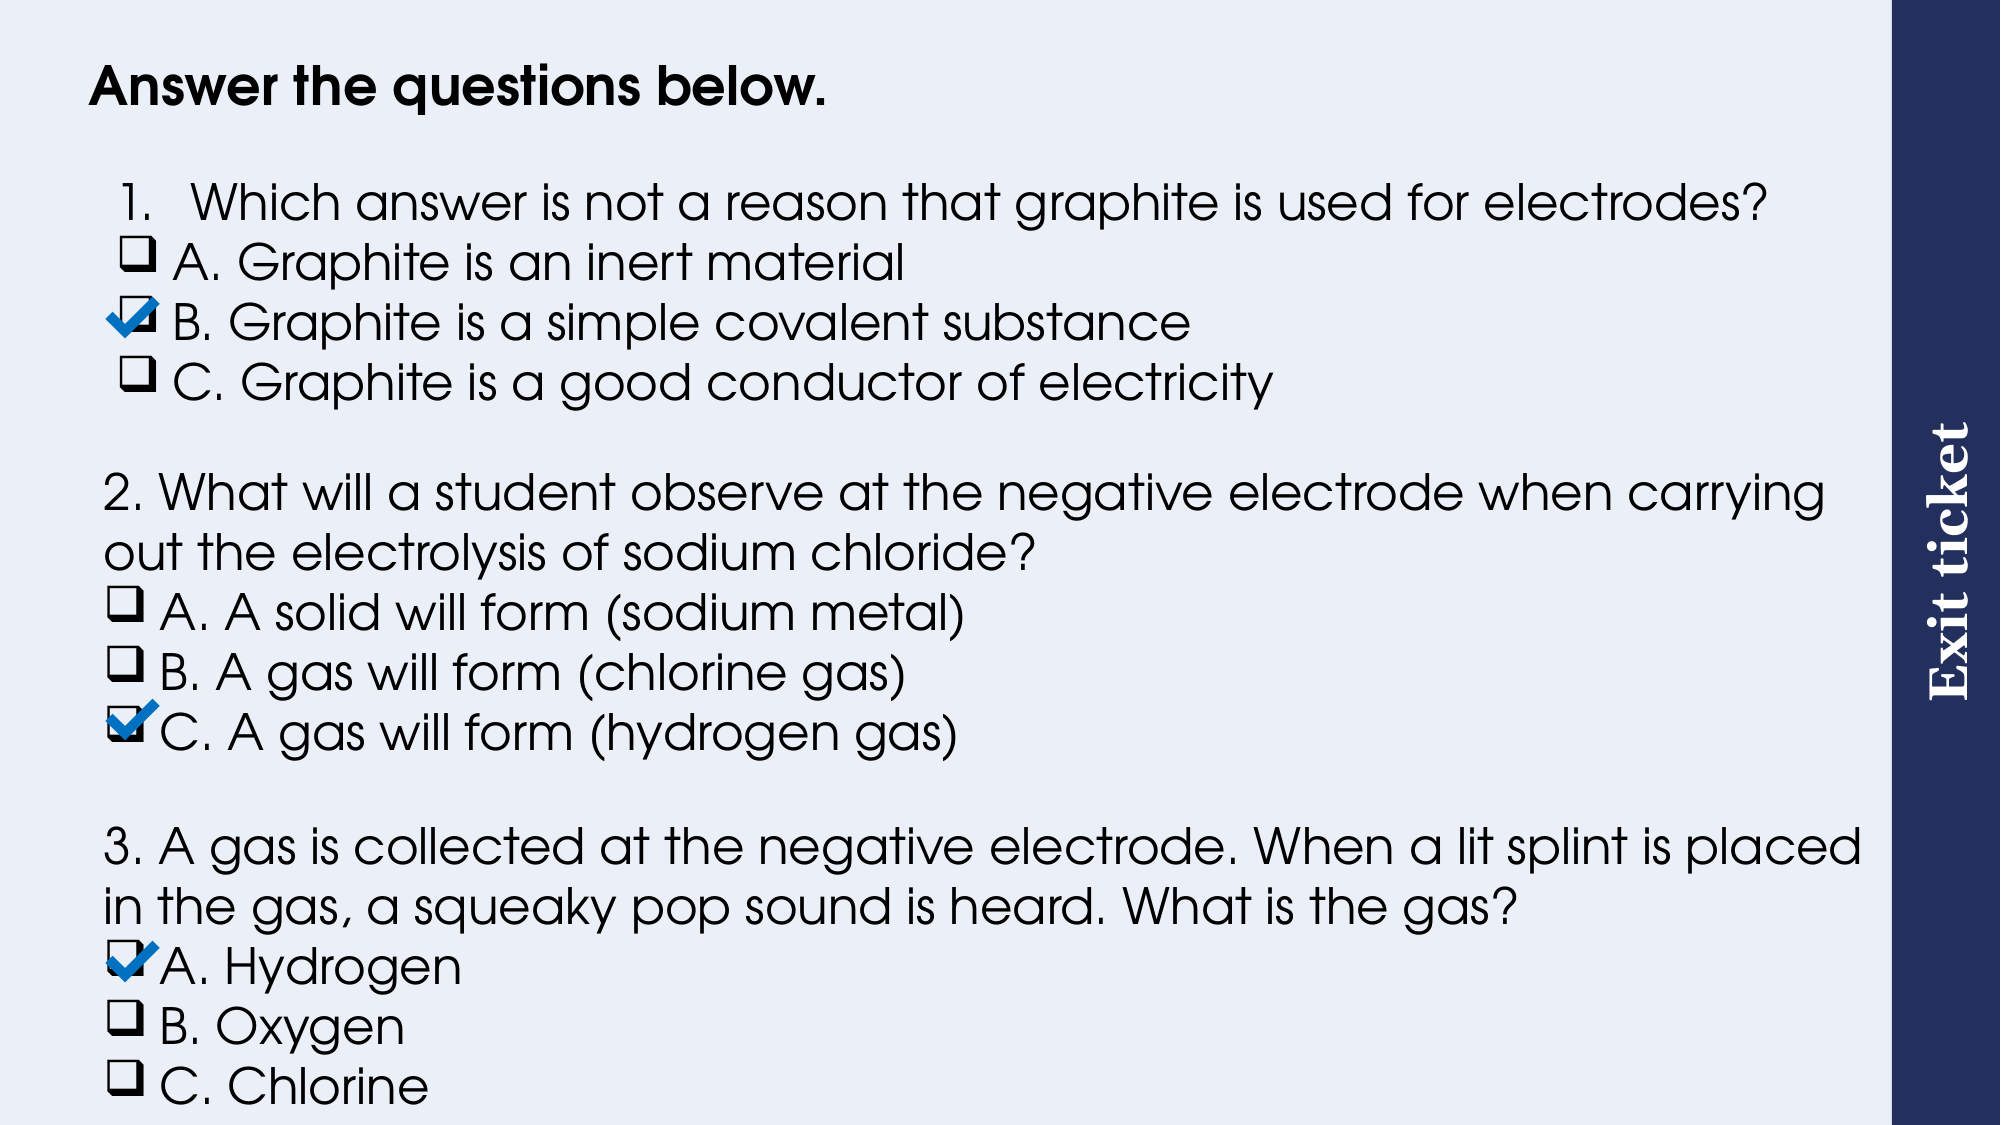

# Answer the questions below.
Which answer is not a reason that graphite is used for electrodes?
A. Graphite is an inert material
B. Graphite is a simple covalent substance
C. Graphite is a good conductor of electricity
✓
2. What will a student observe at the negative electrode when carrying out the electrolysis of sodium chloride?
A. A solid will form (sodium metal)
B. A gas will form (chlorine gas)
C. A gas will form (hydrogen gas)
✓
3. A gas is collected at the negative electrode. When a lit splint is placed in the gas, a squeaky pop sound is heard. What is the gas?
A. Hydrogen
B. Oxygen
C. Chlorine
✓